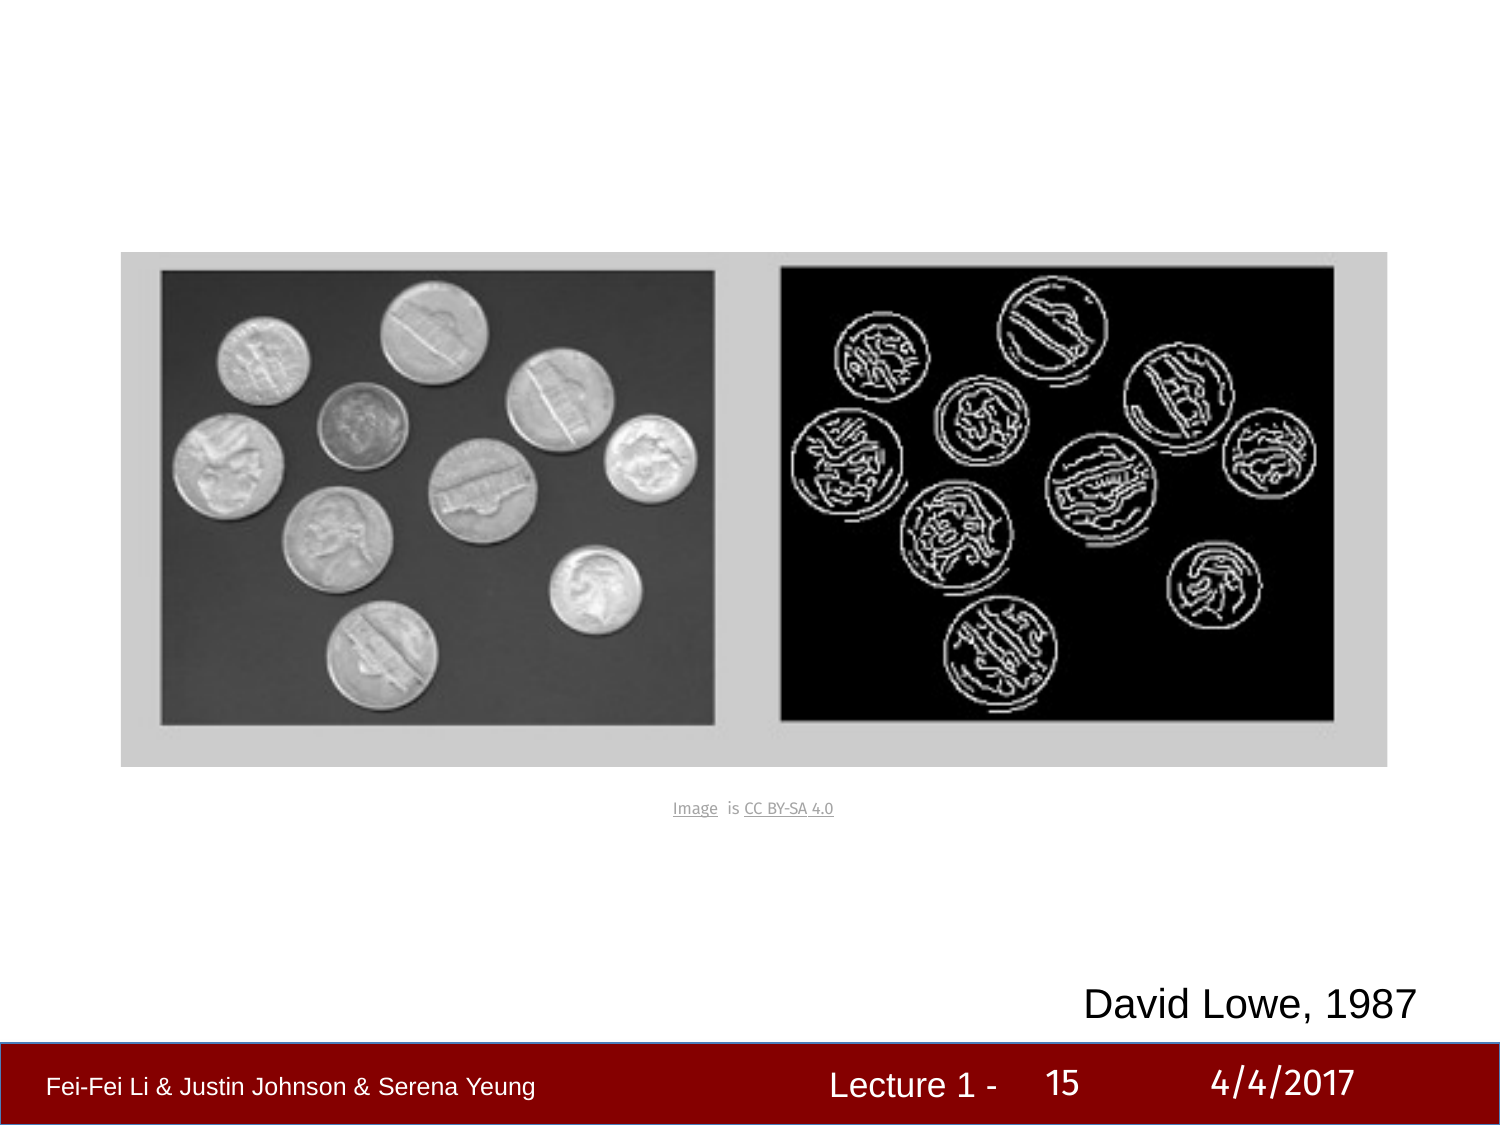

Image  is CC BY-SA 4.0
David Lowe, 1987
15
4/4/2017
Lecture 1 -
Fei-Fei Li & Justin Johnson & Serena Yeung